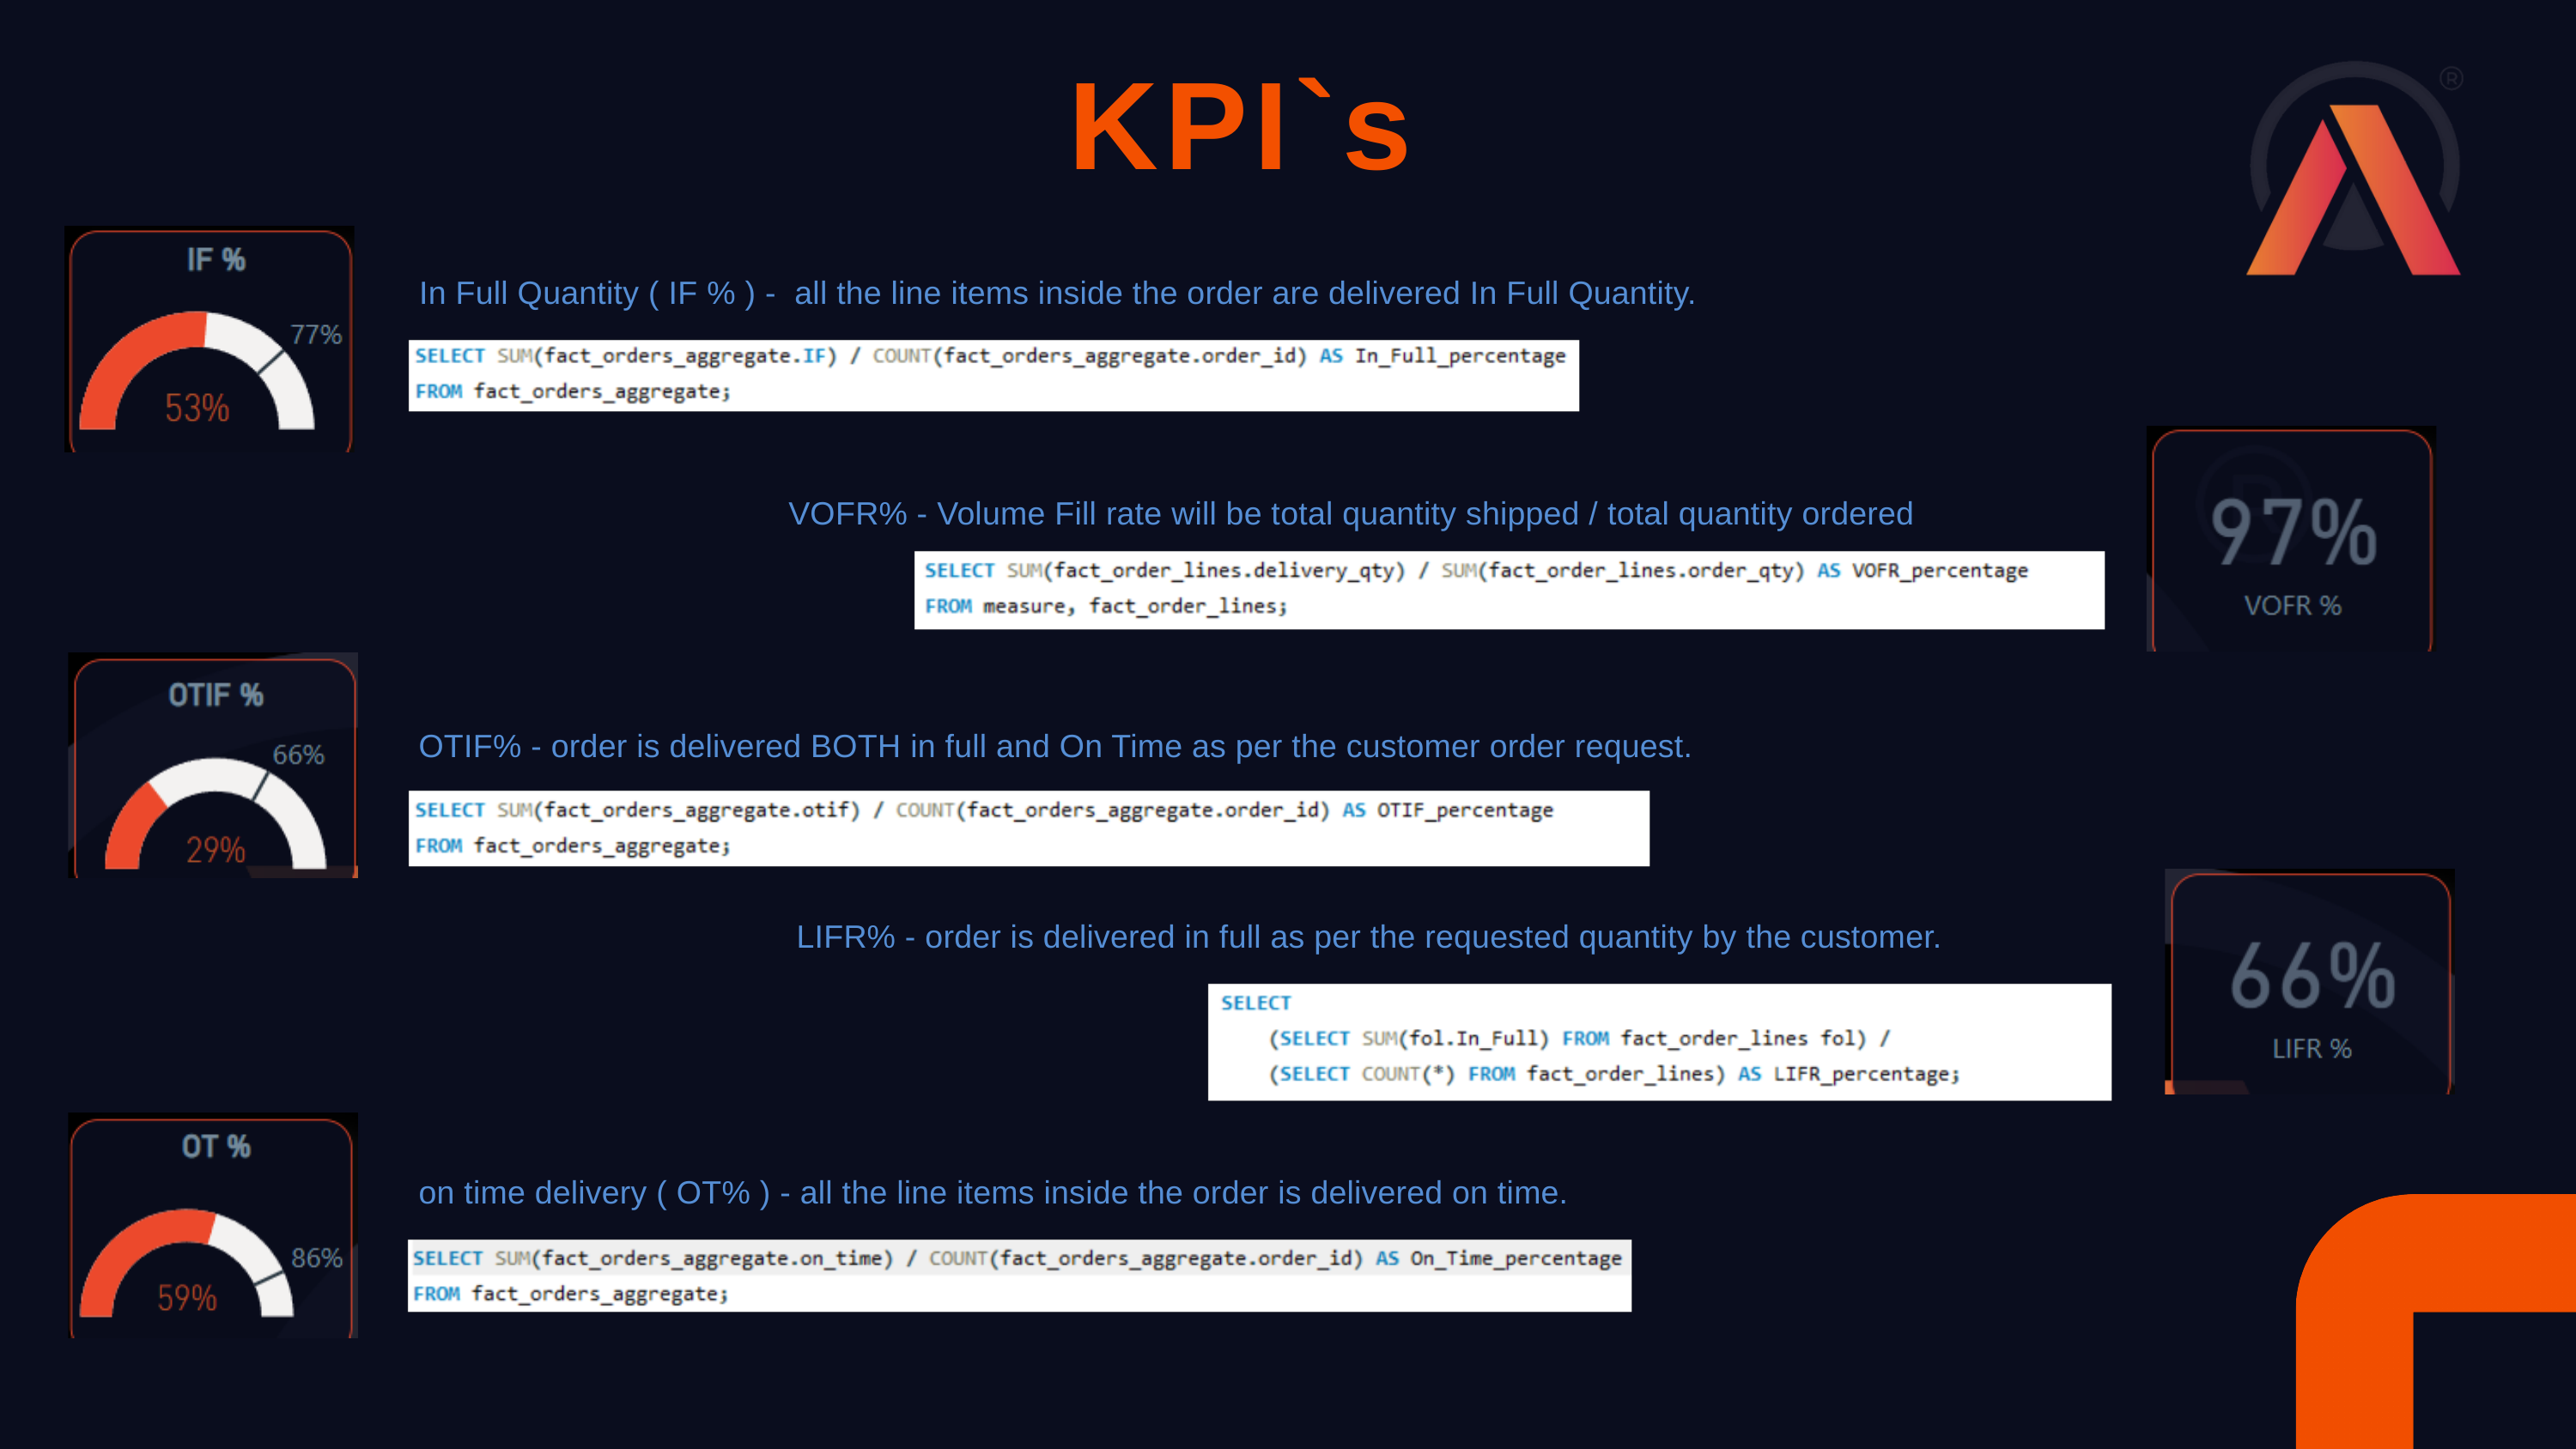

KPI`s

In Full Quantity ( IF % ) -  all the line items inside the order are delivered In Full Quantity.

VOFR% - Volume Fill rate will be total quantity shipped / total quantity ordered

OTIF% - order is delivered BOTH in full and On Time as per the customer order request.

LIFR% - order is delivered in full as per the requested quantity by the customer.

on time delivery ( OT% ) - all the line items inside the order is delivered on time.